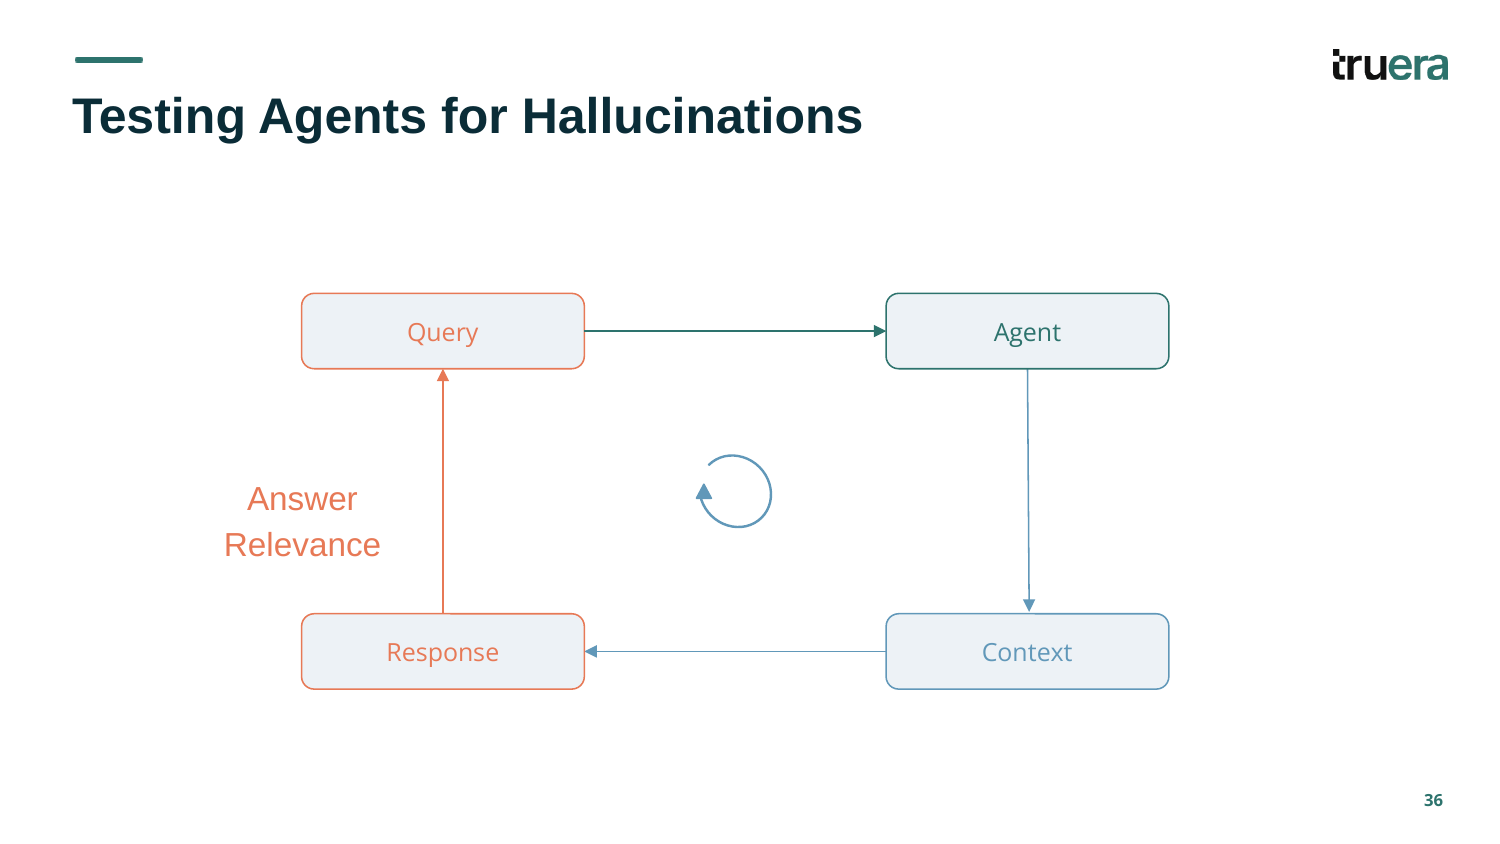

# Testing Agents for Hallucinations

Agent
Query

Answer Relevance
Response
Context
36